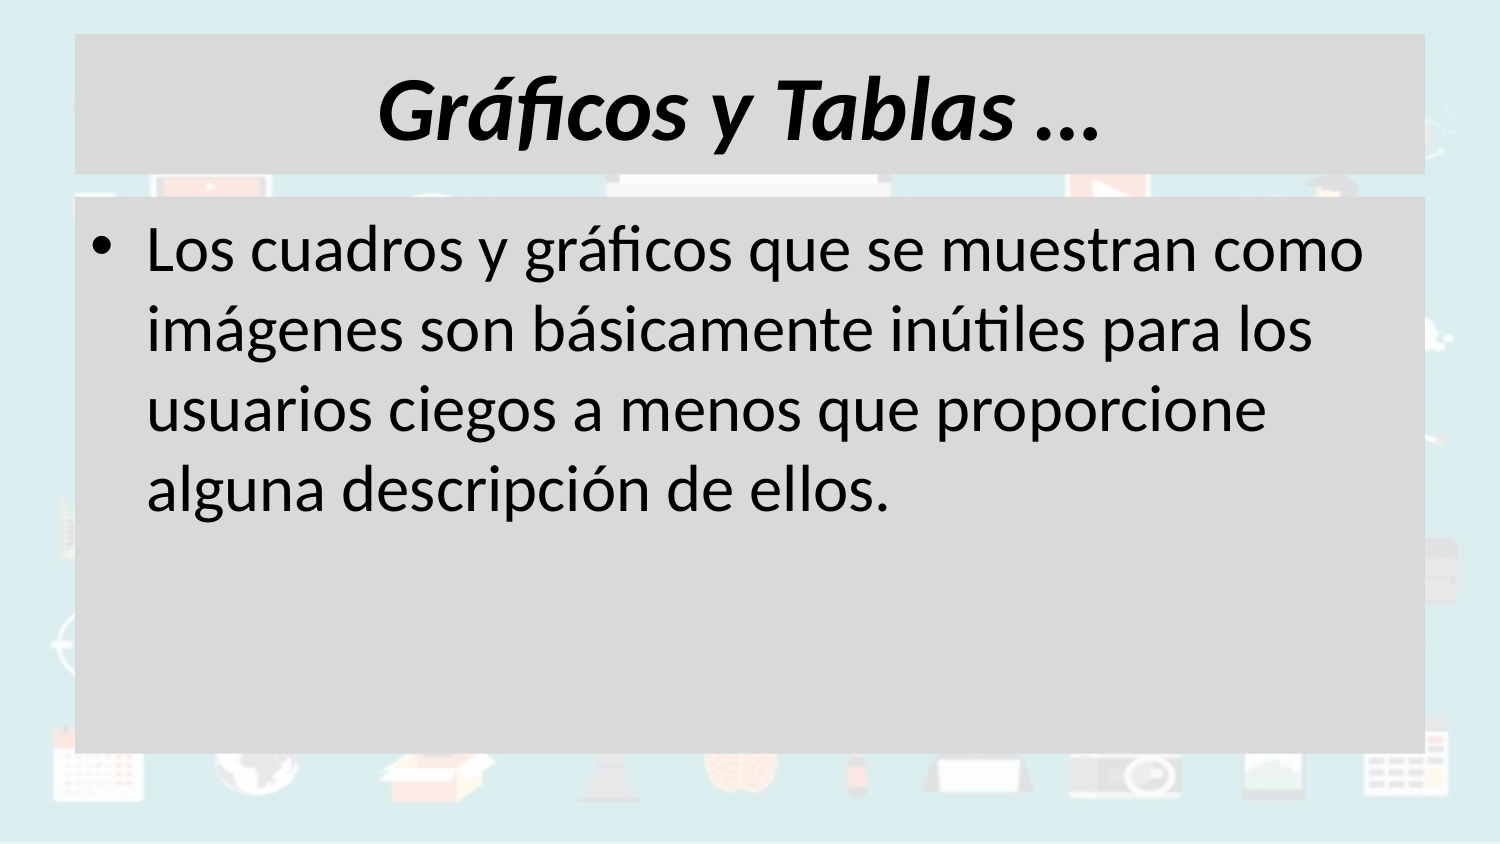

# Gráficos y Tablas …
Los cuadros y gráficos que se muestran como imágenes son básicamente inútiles para los usuarios ciegos a menos que proporcione alguna descripción de ellos.